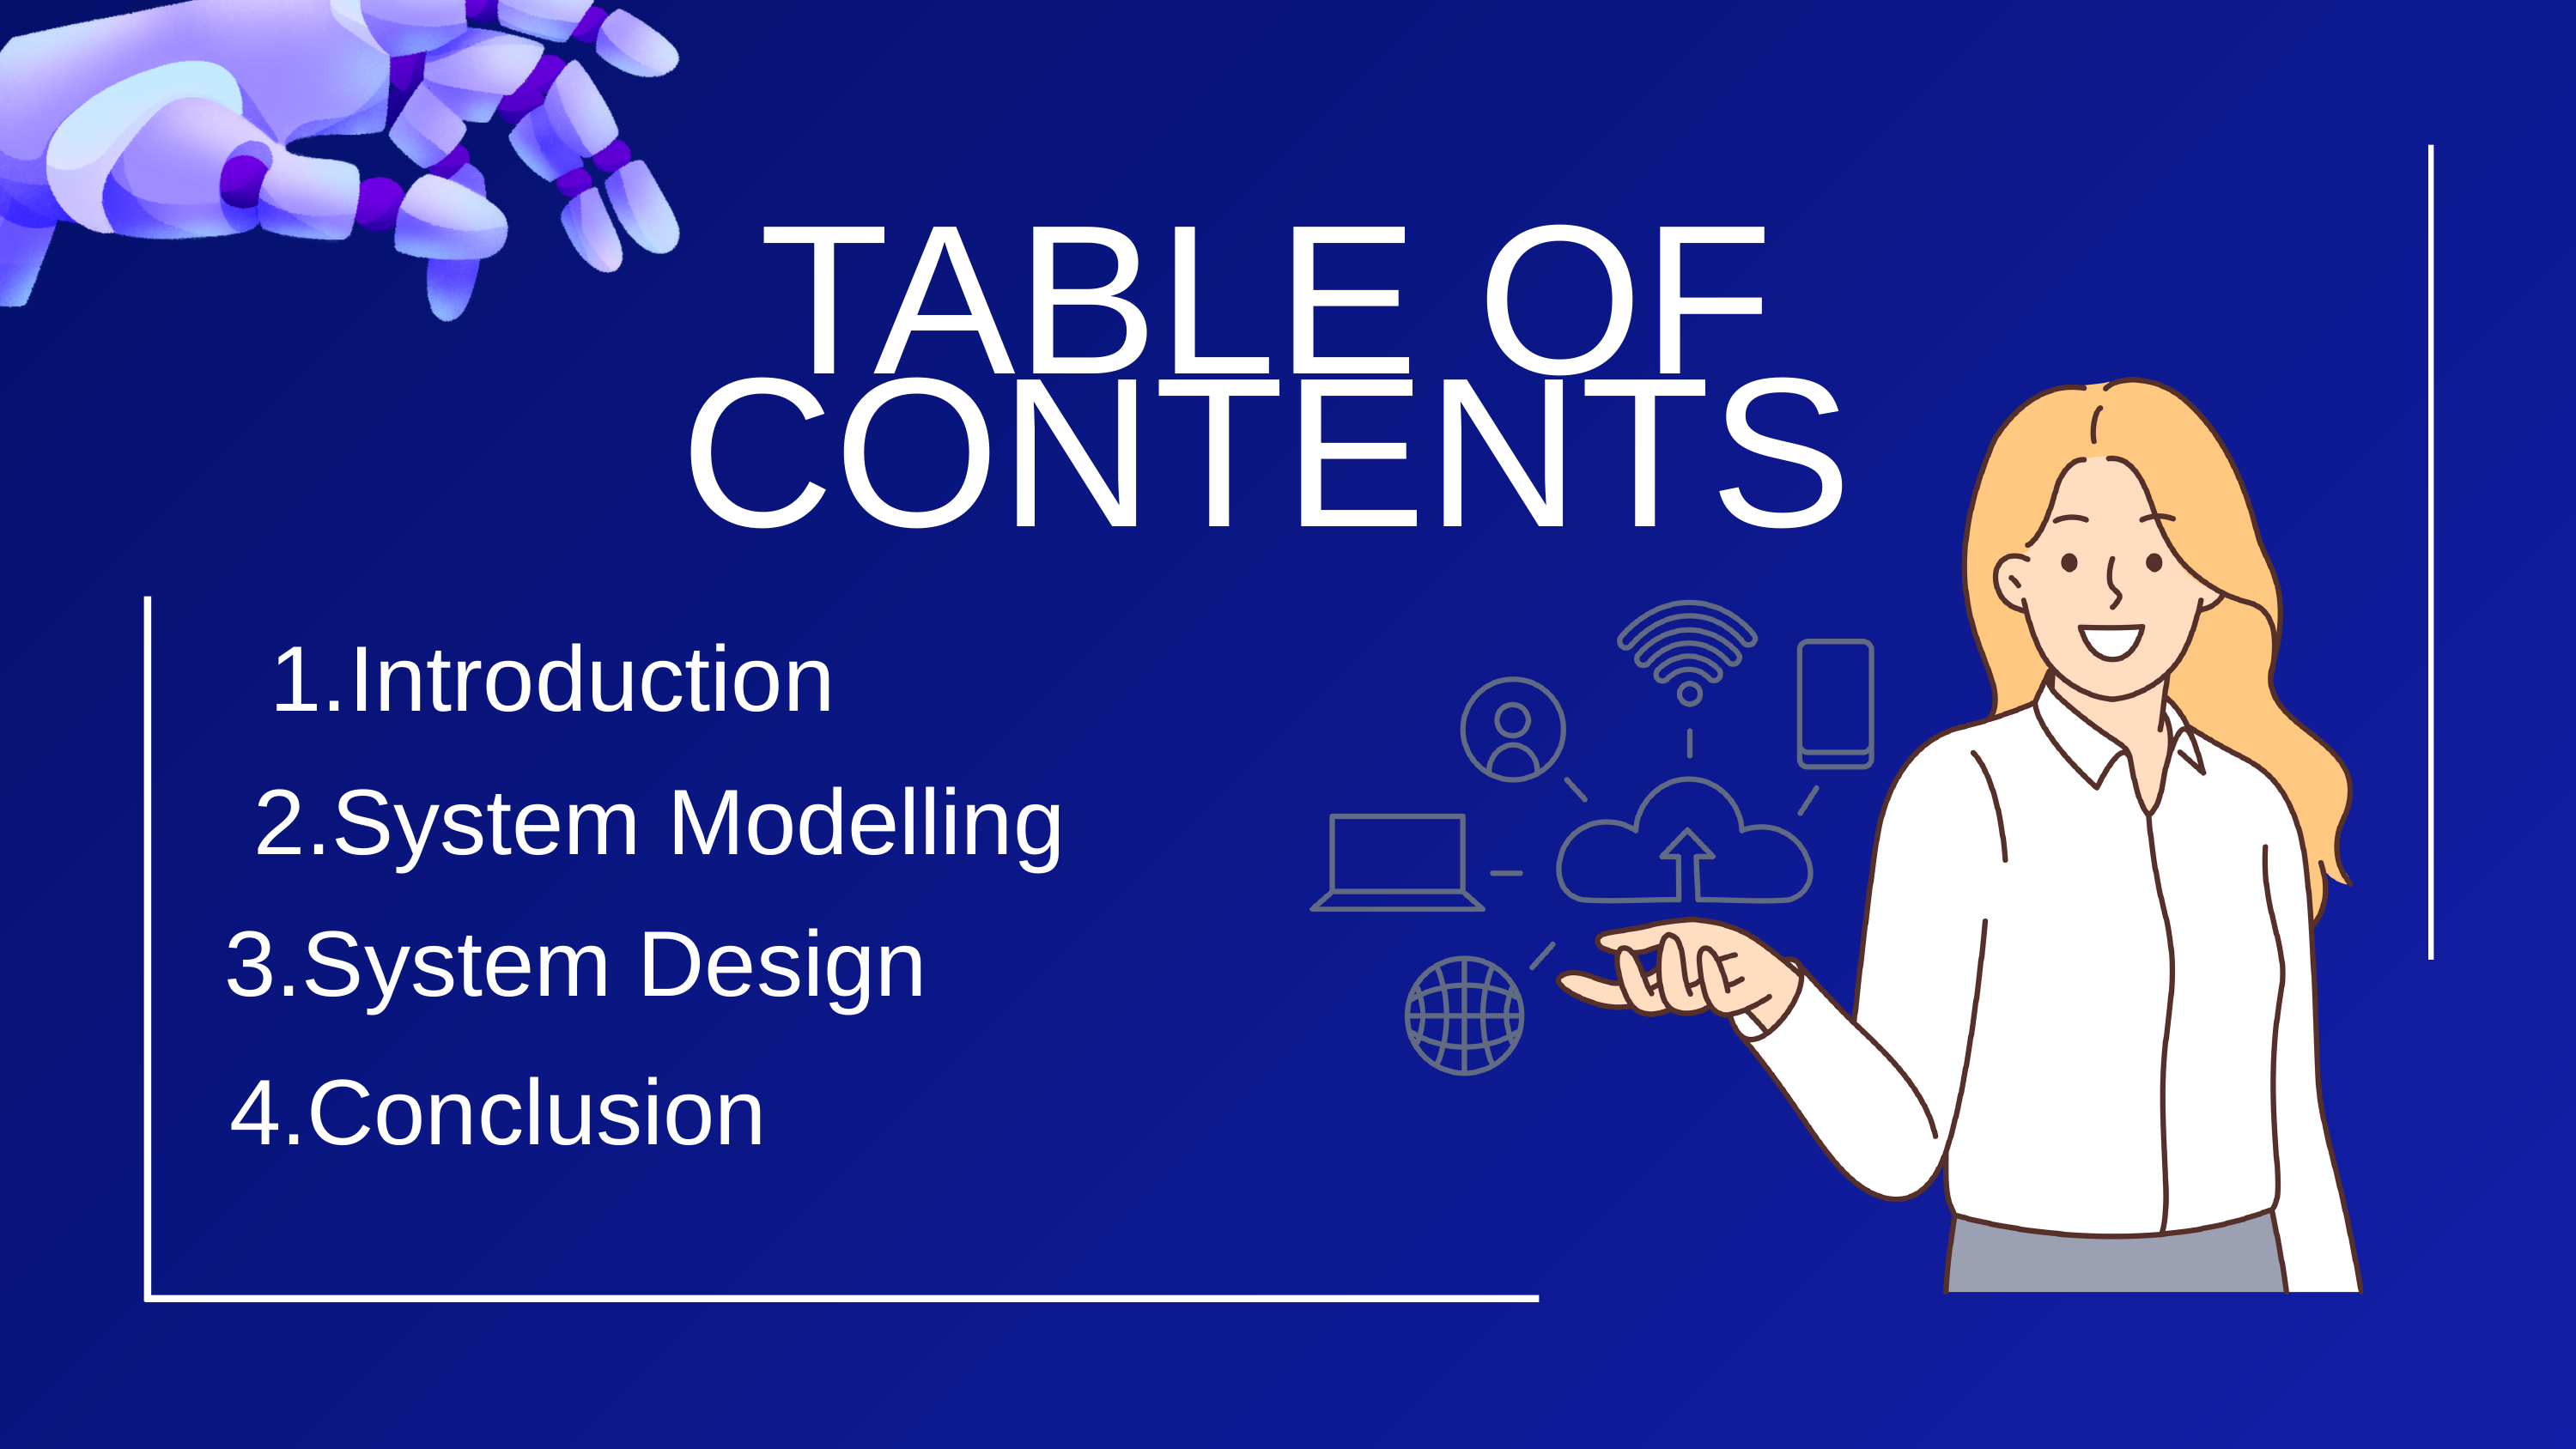

TABLE OF CONTENTS

Introduction
2.System Modelling
3.System Design
4.Conclusion